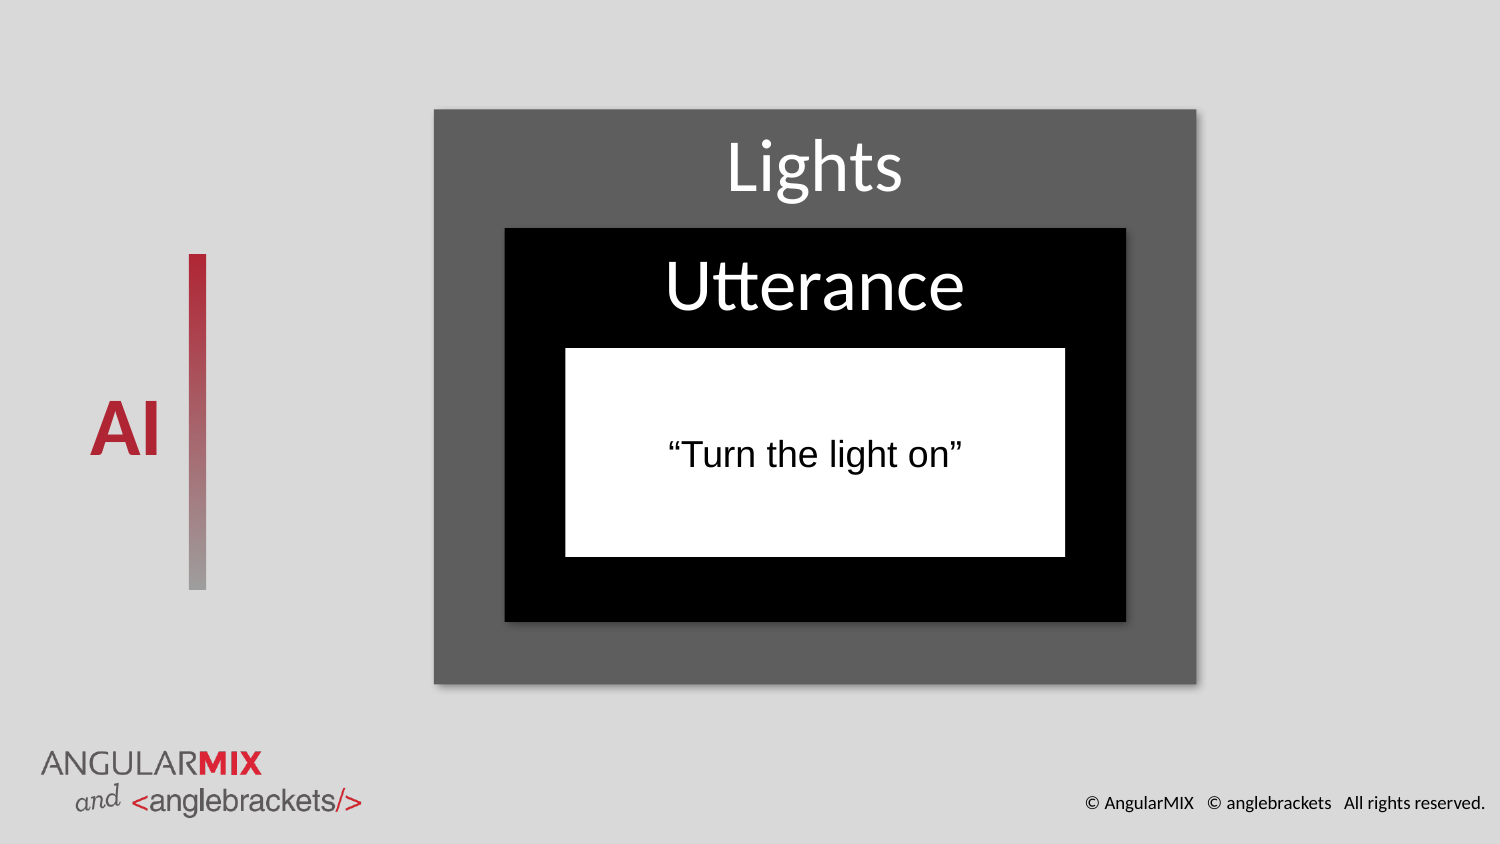

Lights
Utterance
“Turn the light on”
# AI